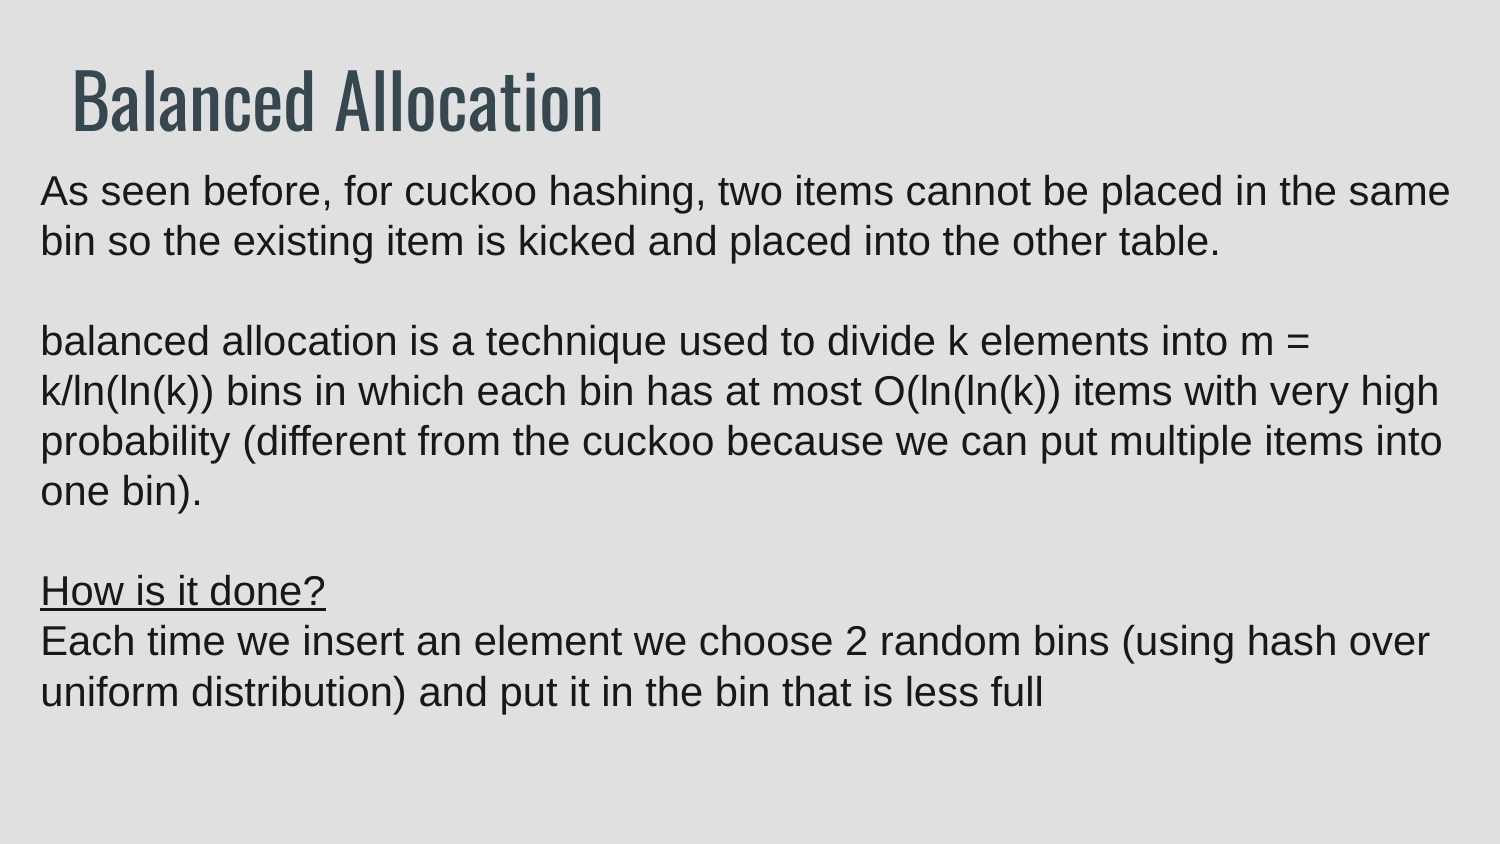

Balanced Allocation
As seen before, for cuckoo hashing, two items cannot be placed in the same bin so the existing item is kicked and placed into the other table.

balanced allocation is a technique used to divide k elements into m = k/ln(ln(k)) bins in which each bin has at most O(ln(ln(k)) items with very high probability (different from the cuckoo because we can put multiple items into one bin).

How is it done?
Each time we insert an element we choose 2 random bins (using hash over uniform distribution) and put it in the bin that is less full